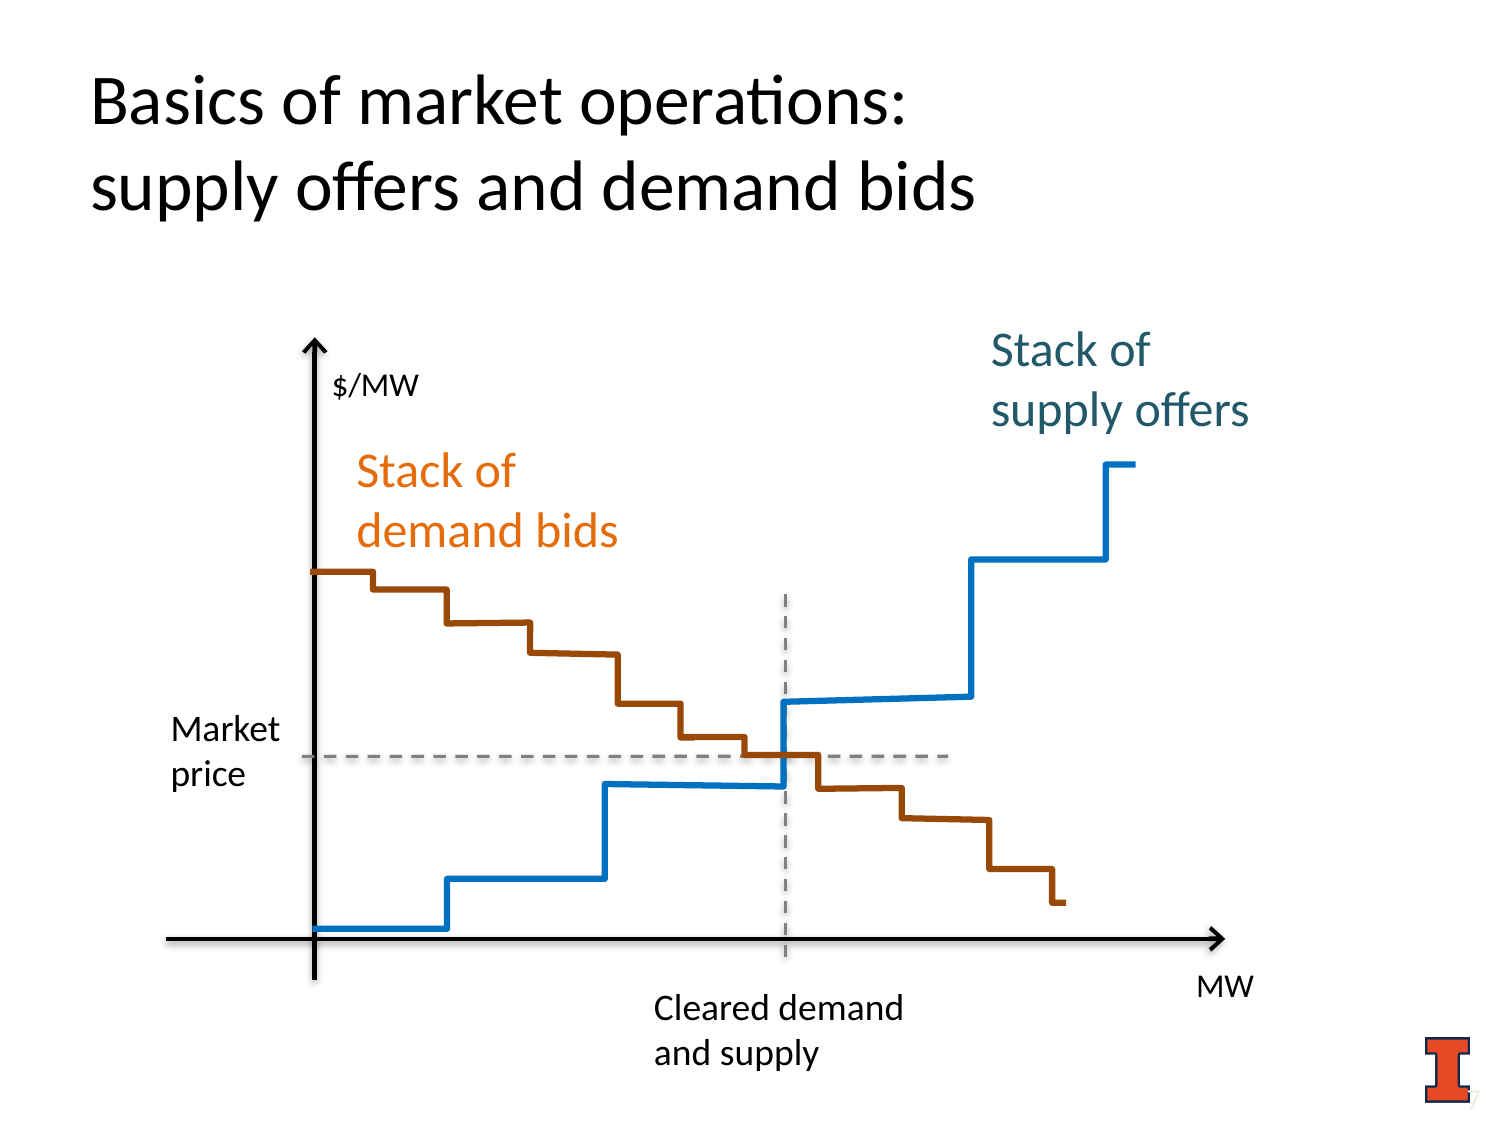

# Basics of market operations: supply offers and demand bids
Stack of supply offers
$/MW
Market price
Cleared demand and supply
Stack of demand bids

MW
7